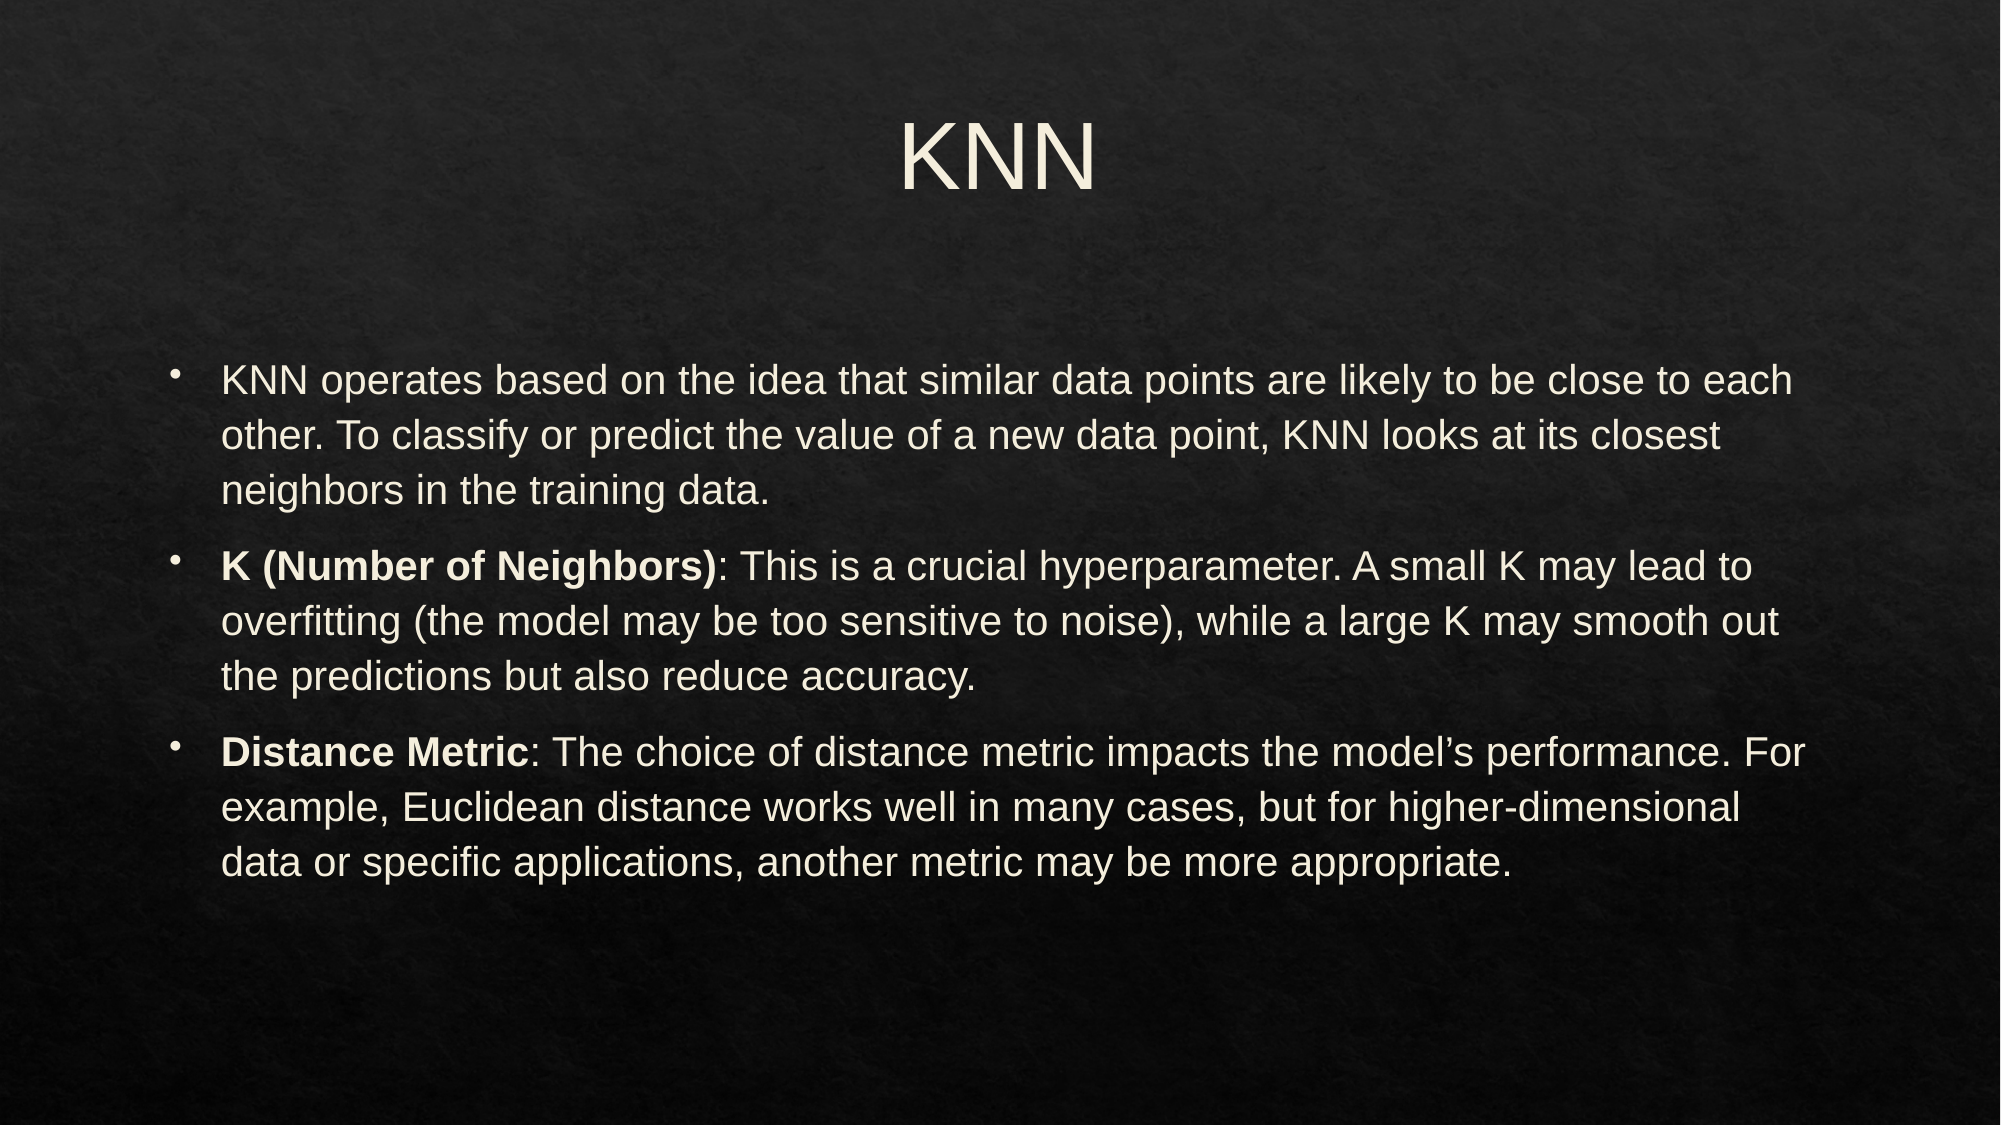

KNN
KNN operates based on the idea that similar data points are likely to be close to each other. To classify or predict the value of a new data point, KNN looks at its closest neighbors in the training data.
K (Number of Neighbors): This is a crucial hyperparameter. A small K may lead to overfitting (the model may be too sensitive to noise), while a large K may smooth out the predictions but also reduce accuracy.
Distance Metric: The choice of distance metric impacts the model’s performance. For example, Euclidean distance works well in many cases, but for higher-dimensional data or specific applications, another metric may be more appropriate.